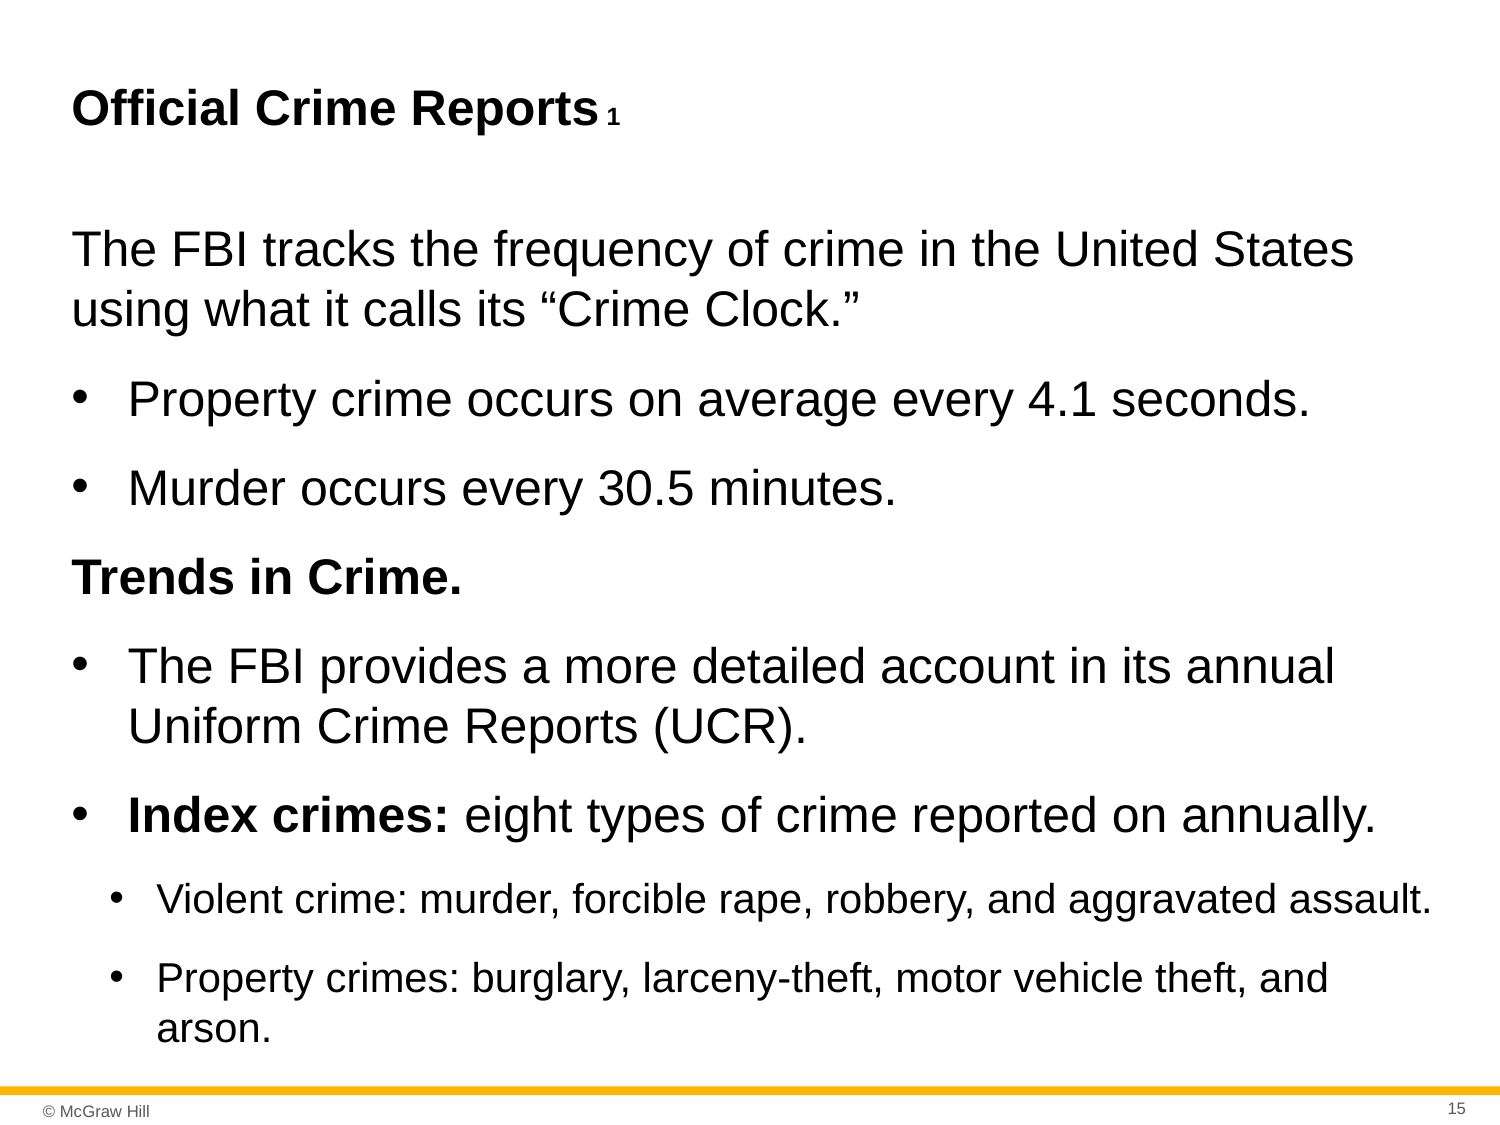

# Official Crime Reports 1
The FBI tracks the frequency of crime in the United States using what it calls its “Crime Clock.”
Property crime occurs on average every 4.1 seconds.
Murder occurs every 30.5 minutes.
Trends in Crime.
The FBI provides a more detailed account in its annual Uniform Crime Reports (UCR).
Index crimes: eight types of crime reported on annually.
Violent crime: murder, forcible rape, robbery, and aggravated assault.
Property crimes: burglary, larceny-theft, motor vehicle theft, and arson.